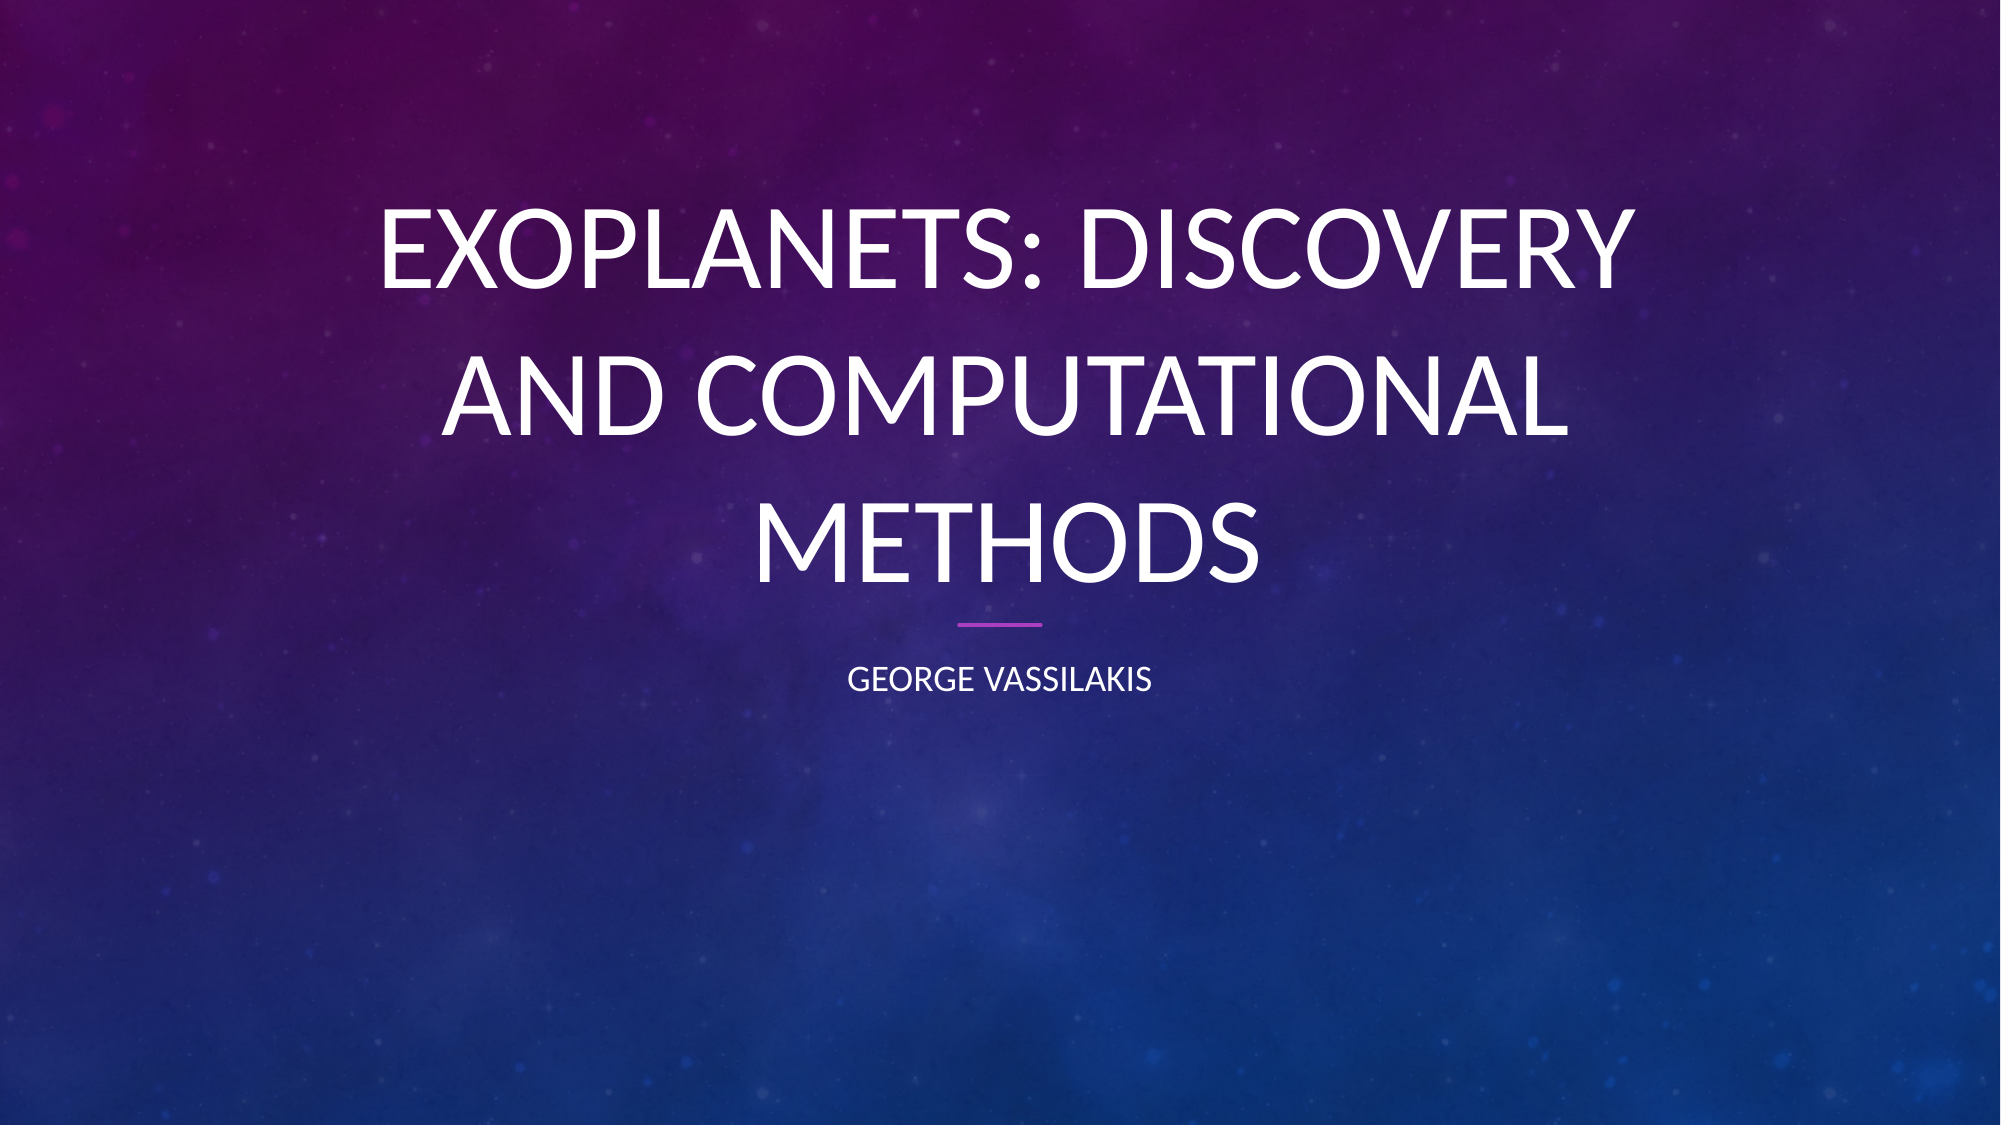

# Exoplanets: Discovery and computational Methods
George Vassilakis